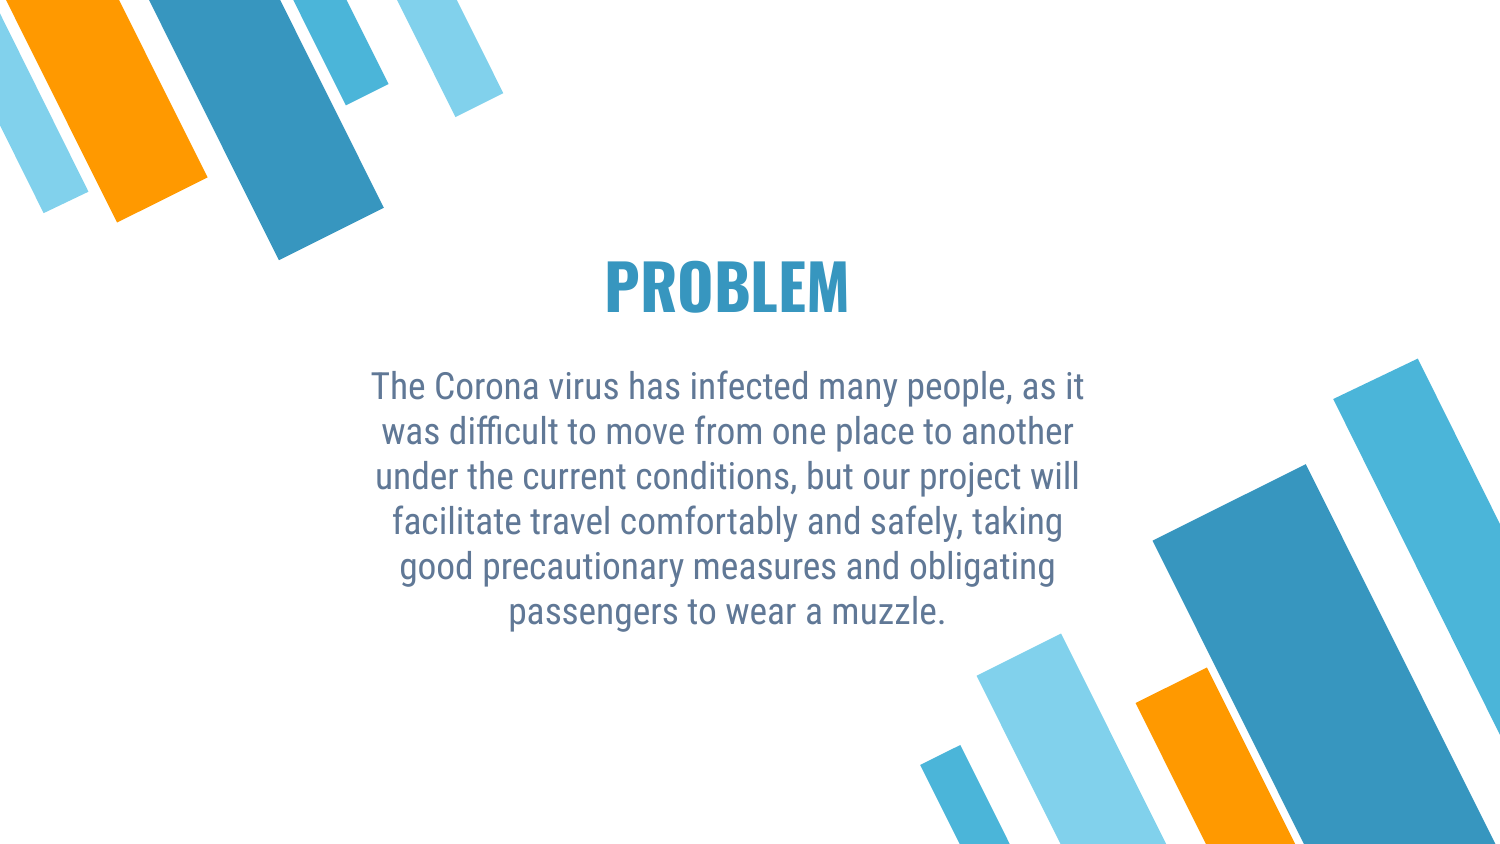

PROBLEM
The Corona virus has infected many people, as it was difficult to move from one place to another under the current conditions, but our project will facilitate travel comfortably and safely, taking good precautionary measures and obligating passengers to wear a muzzle.